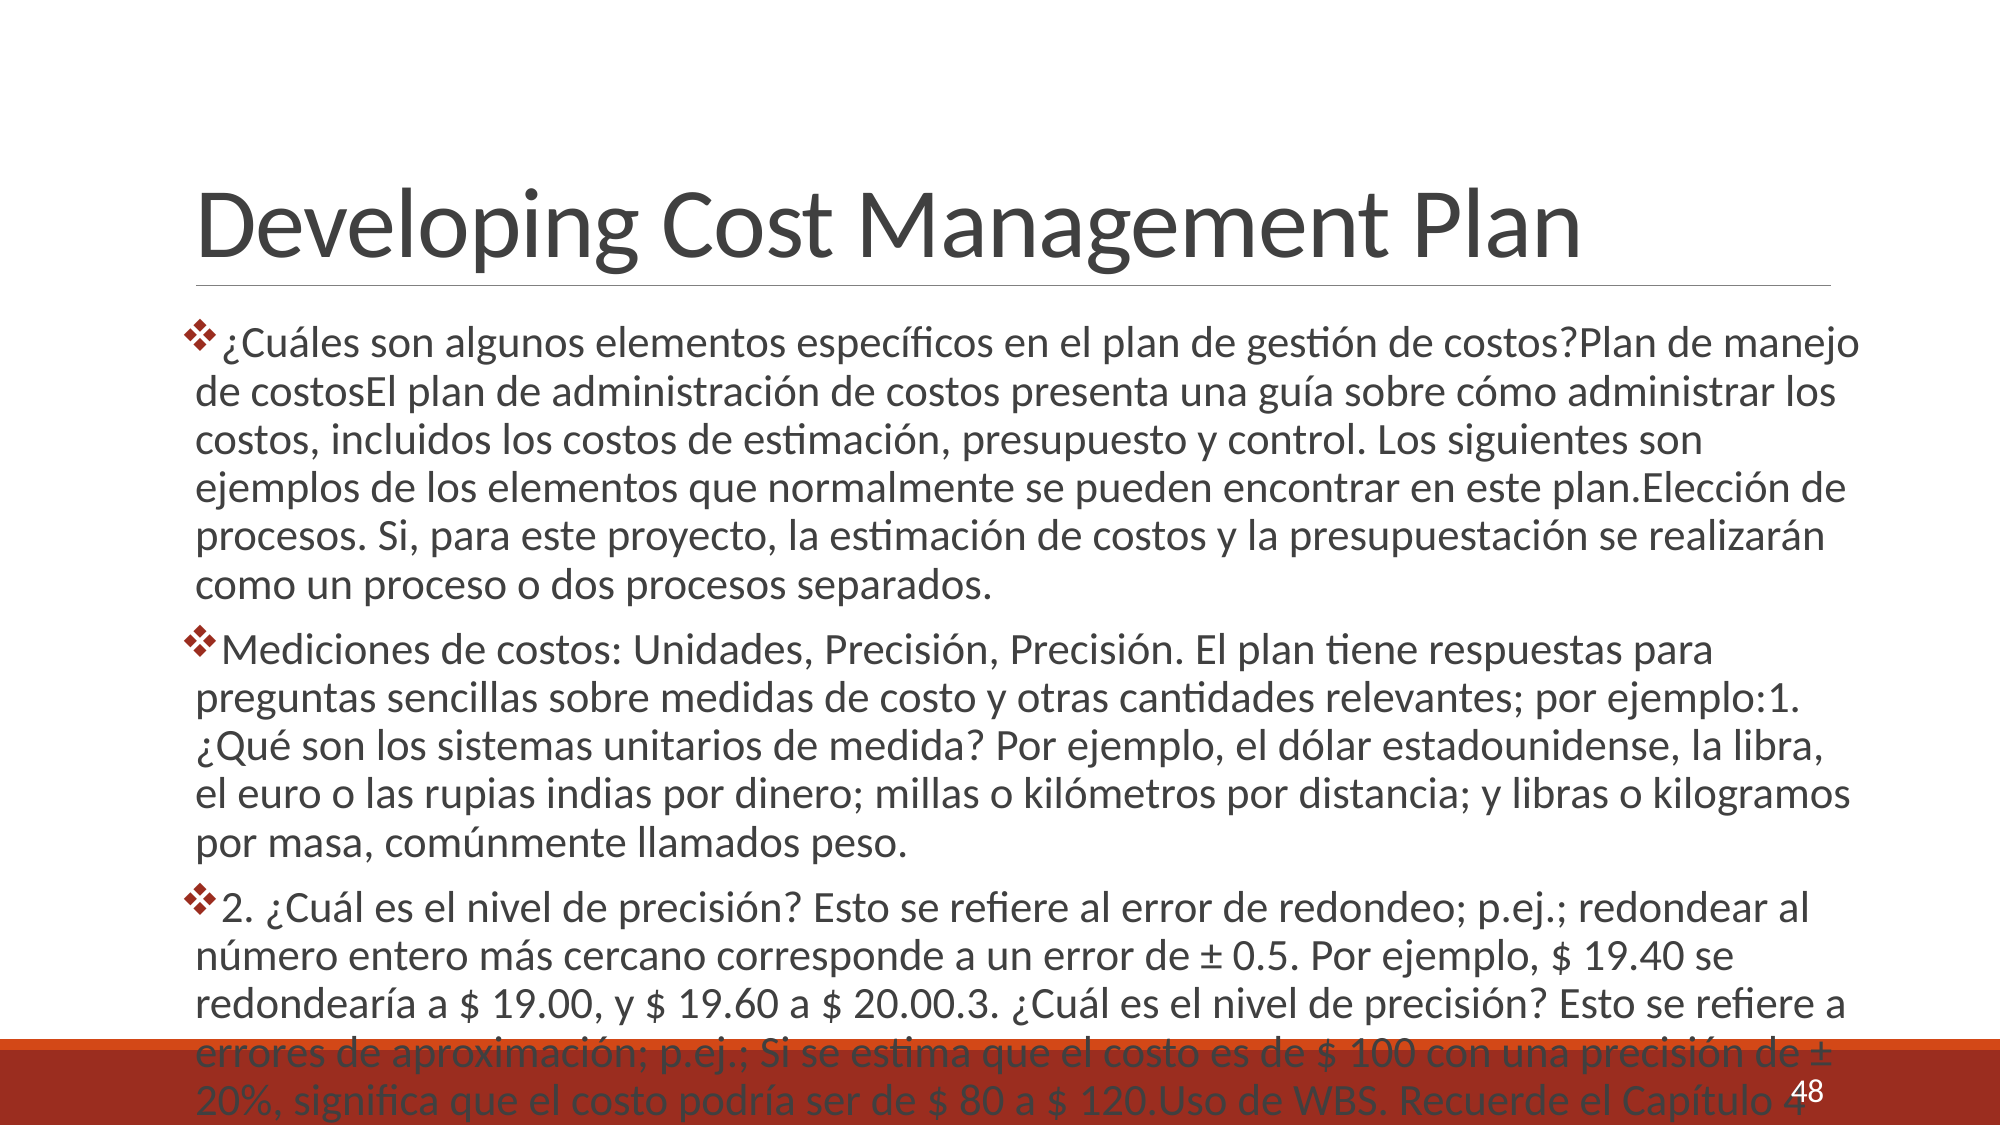

# Developing Cost Management Plan
¿Cuáles son algunos elementos específicos en el plan de gestión de costos?Plan de manejo de costosEl plan de administración de costos presenta una guía sobre cómo administrar los costos, incluidos los costos de estimación, presupuesto y control. Los siguientes son ejemplos de los elementos que normalmente se pueden encontrar en este plan.Elección de procesos. Si, para este proyecto, la estimación de costos y la presupuestación se realizarán como un proceso o dos procesos separados.
Mediciones de costos: Unidades, Precisión, Precisión. El plan tiene respuestas para preguntas sencillas sobre medidas de costo y otras cantidades relevantes; por ejemplo:1. ¿Qué son los sistemas unitarios de medida? Por ejemplo, el dólar estadounidense, la libra, el euro o las rupias indias por dinero; millas o kilómetros por distancia; y libras o kilogramos por masa, comúnmente llamados peso.
2. ¿Cuál es el nivel de precisión? Esto se refiere al error de redondeo; p.ej.; redondear al número entero más cercano corresponde a un error de ± 0.5. Por ejemplo, $ 19.40 se redondearía a $ 19.00, y $ 19.60 a $ 20.00.3. ¿Cuál es el nivel de precisión? Esto se refiere a errores de aproximación; p.ej.; Si se estima que el costo es de $ 100 con una precisión de ± 20%, significa que el costo podría ser de $ 80 a $ 120.Uso de WBS. Recuerde el Capítulo 4 sobre la administración del alcance, donde cubrimos la estructura de desglose del trabajo (WBS), que contiene el componente para la contabilidad de costos del proyecto llamada cuenta de control. El plan de administración de costos puede sugerir el uso de esa cuenta WBS de manera consistente para la estimación de costos, la elaboración de presupuestos y el control de costos. Los puntos de la cuenta de control se pueden definir dentro de la WBS.Cómo medir el rendimiento. El plan de administración de costos puede definir reglas para la medición del rendimiento de los costos, por ejemplo, cómo configurar los puntos de la cuenta de control dentro de WBS, e incluir detalles de cómo implementar la técnica de administración del valor ganado (EVM), cómo emplear la estimación al finalizar (EAC) , qué métodos de seguimiento de costos utilizar, y así sucesivamente.Otros elementos. El plan de administración de costos puede especificar y describir 1) el formato y la frecuencia de los diferentes informes de costos; 2) la desviación máxima del rendimiento del costo de la línea de base permitida antes de que suene una alarma roja para desencadenar una acción; 3) opciones de financiación recomendadas; 4) procedimientos para documentar el costo y la contabilidad de las fluctuaciones monetarias; y más. Con el plan de administración de costos del proyecto en la mano, usted está listo para comenzar a trabajar en la estimación de los costos del proyecto.
48